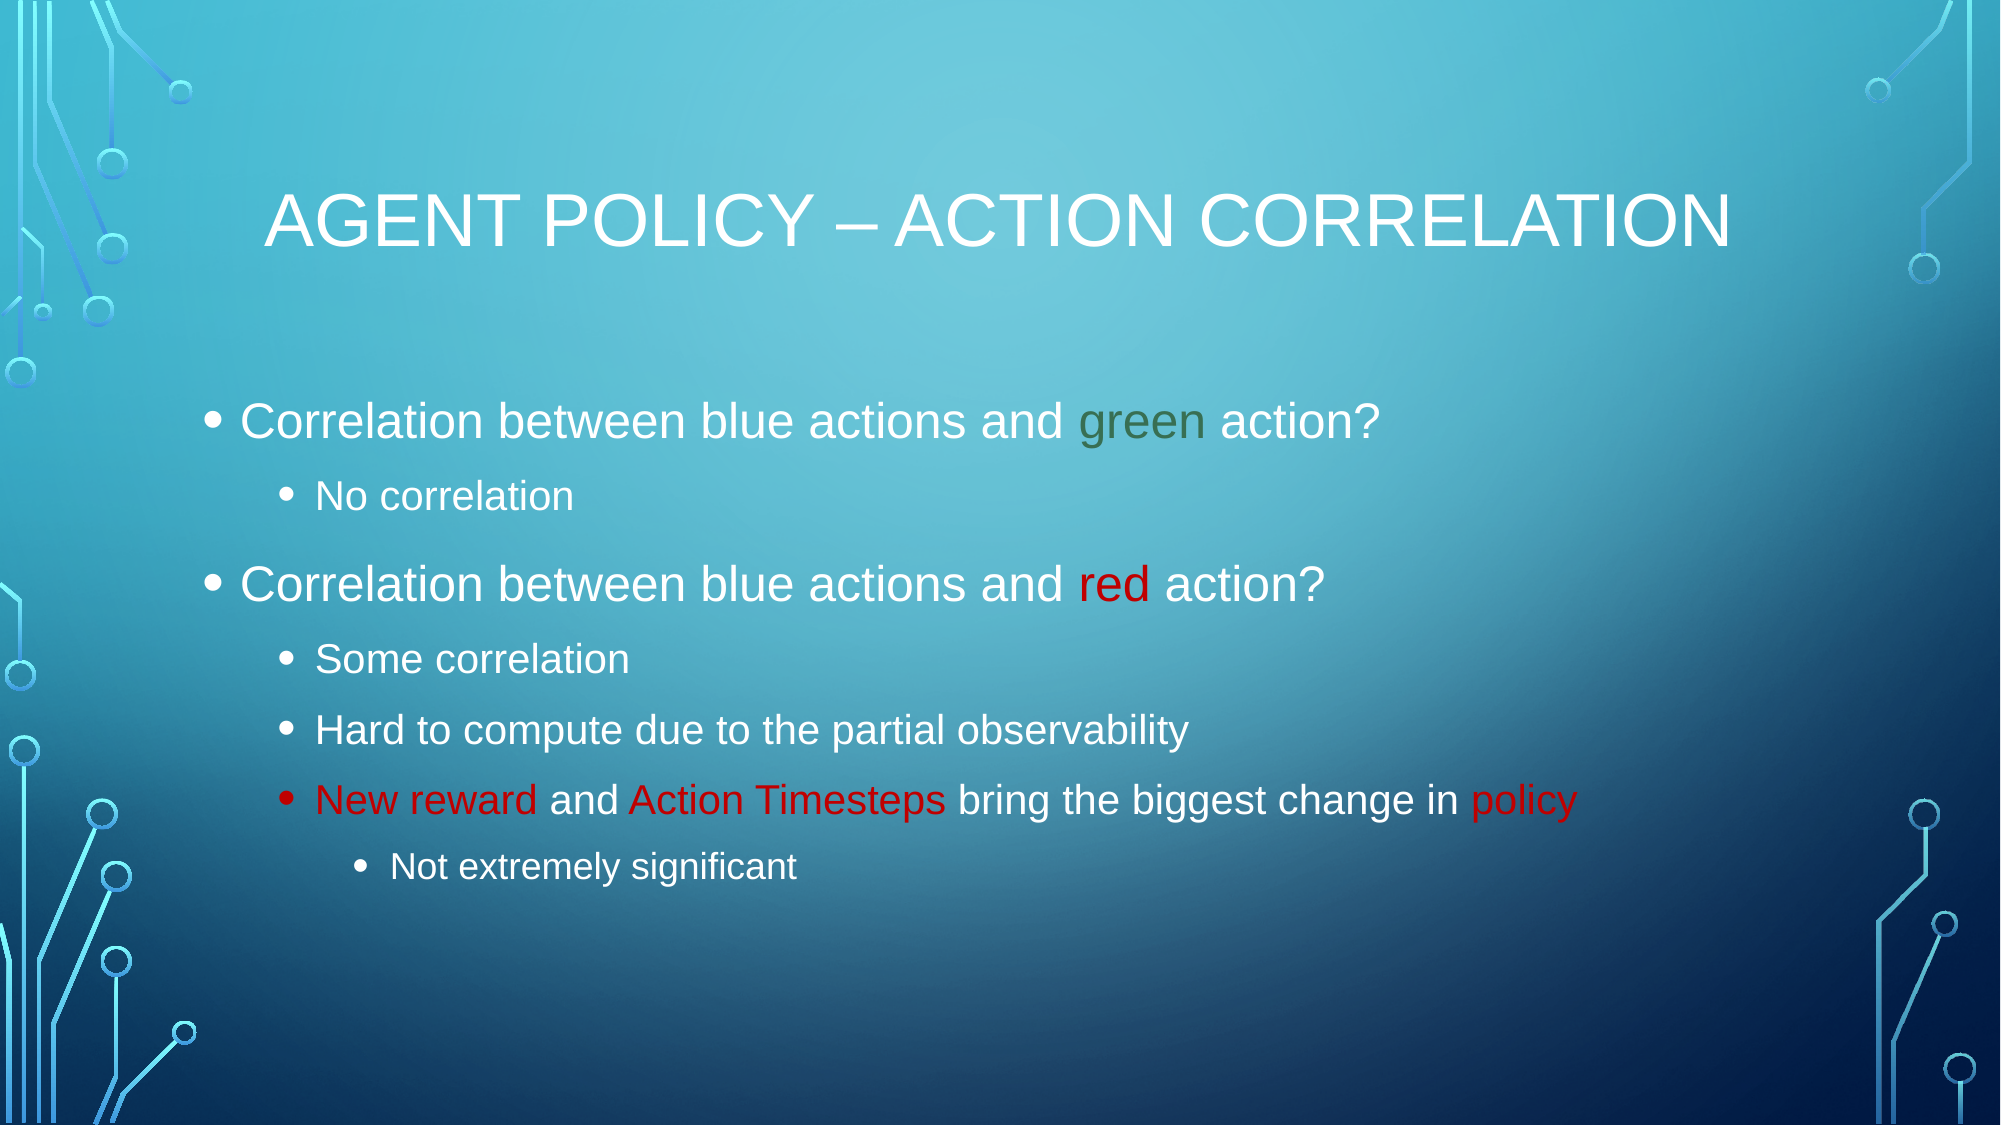

# Agent policy – action correlation
Correlation between blue actions and green action?
No correlation
Correlation between blue actions and red action?
Some correlation
Hard to compute due to the partial observability
New reward and Action Timesteps bring the biggest change in policy
Not extremely significant